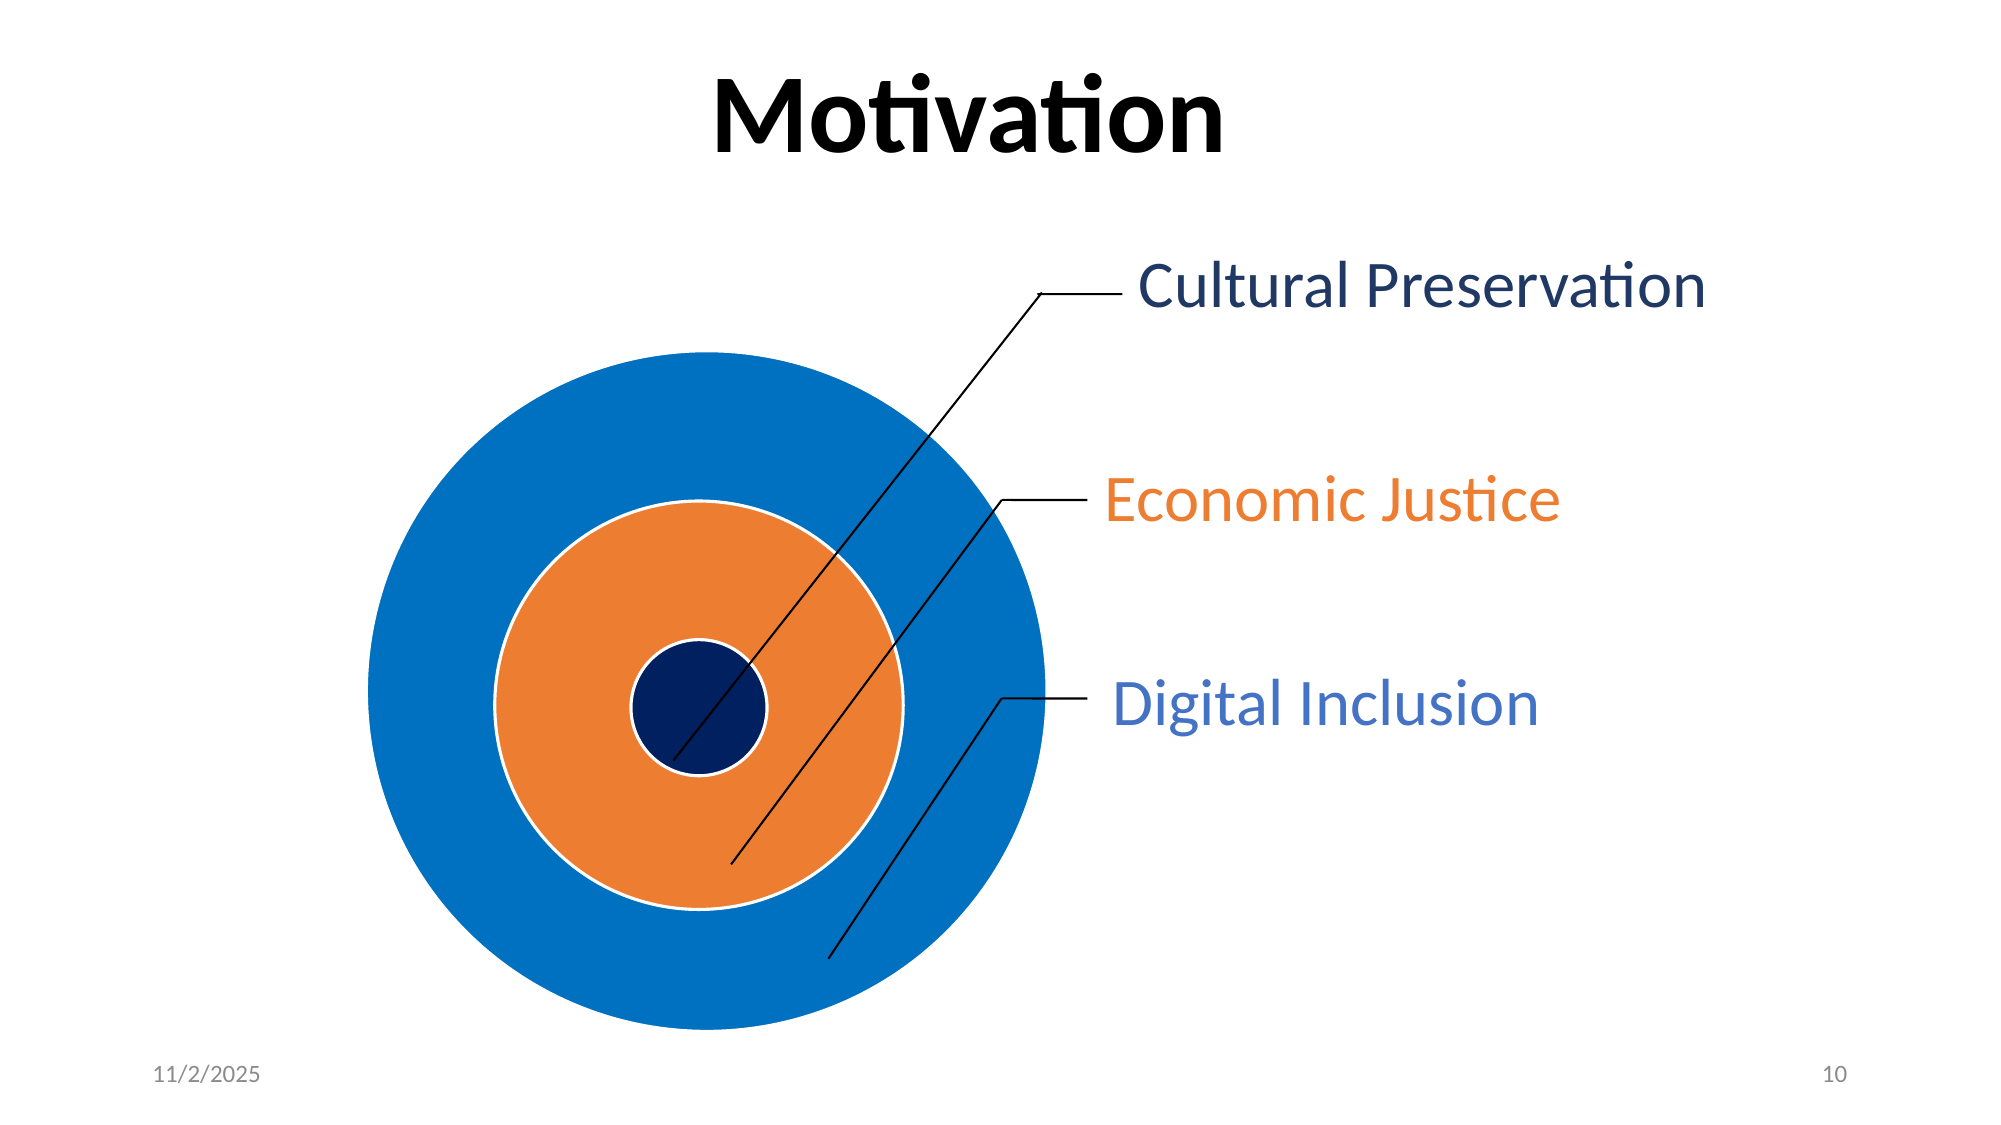

Motivation
Cultural Preservation
Economic Justice
Digital Inclusion
11/2/2025
10